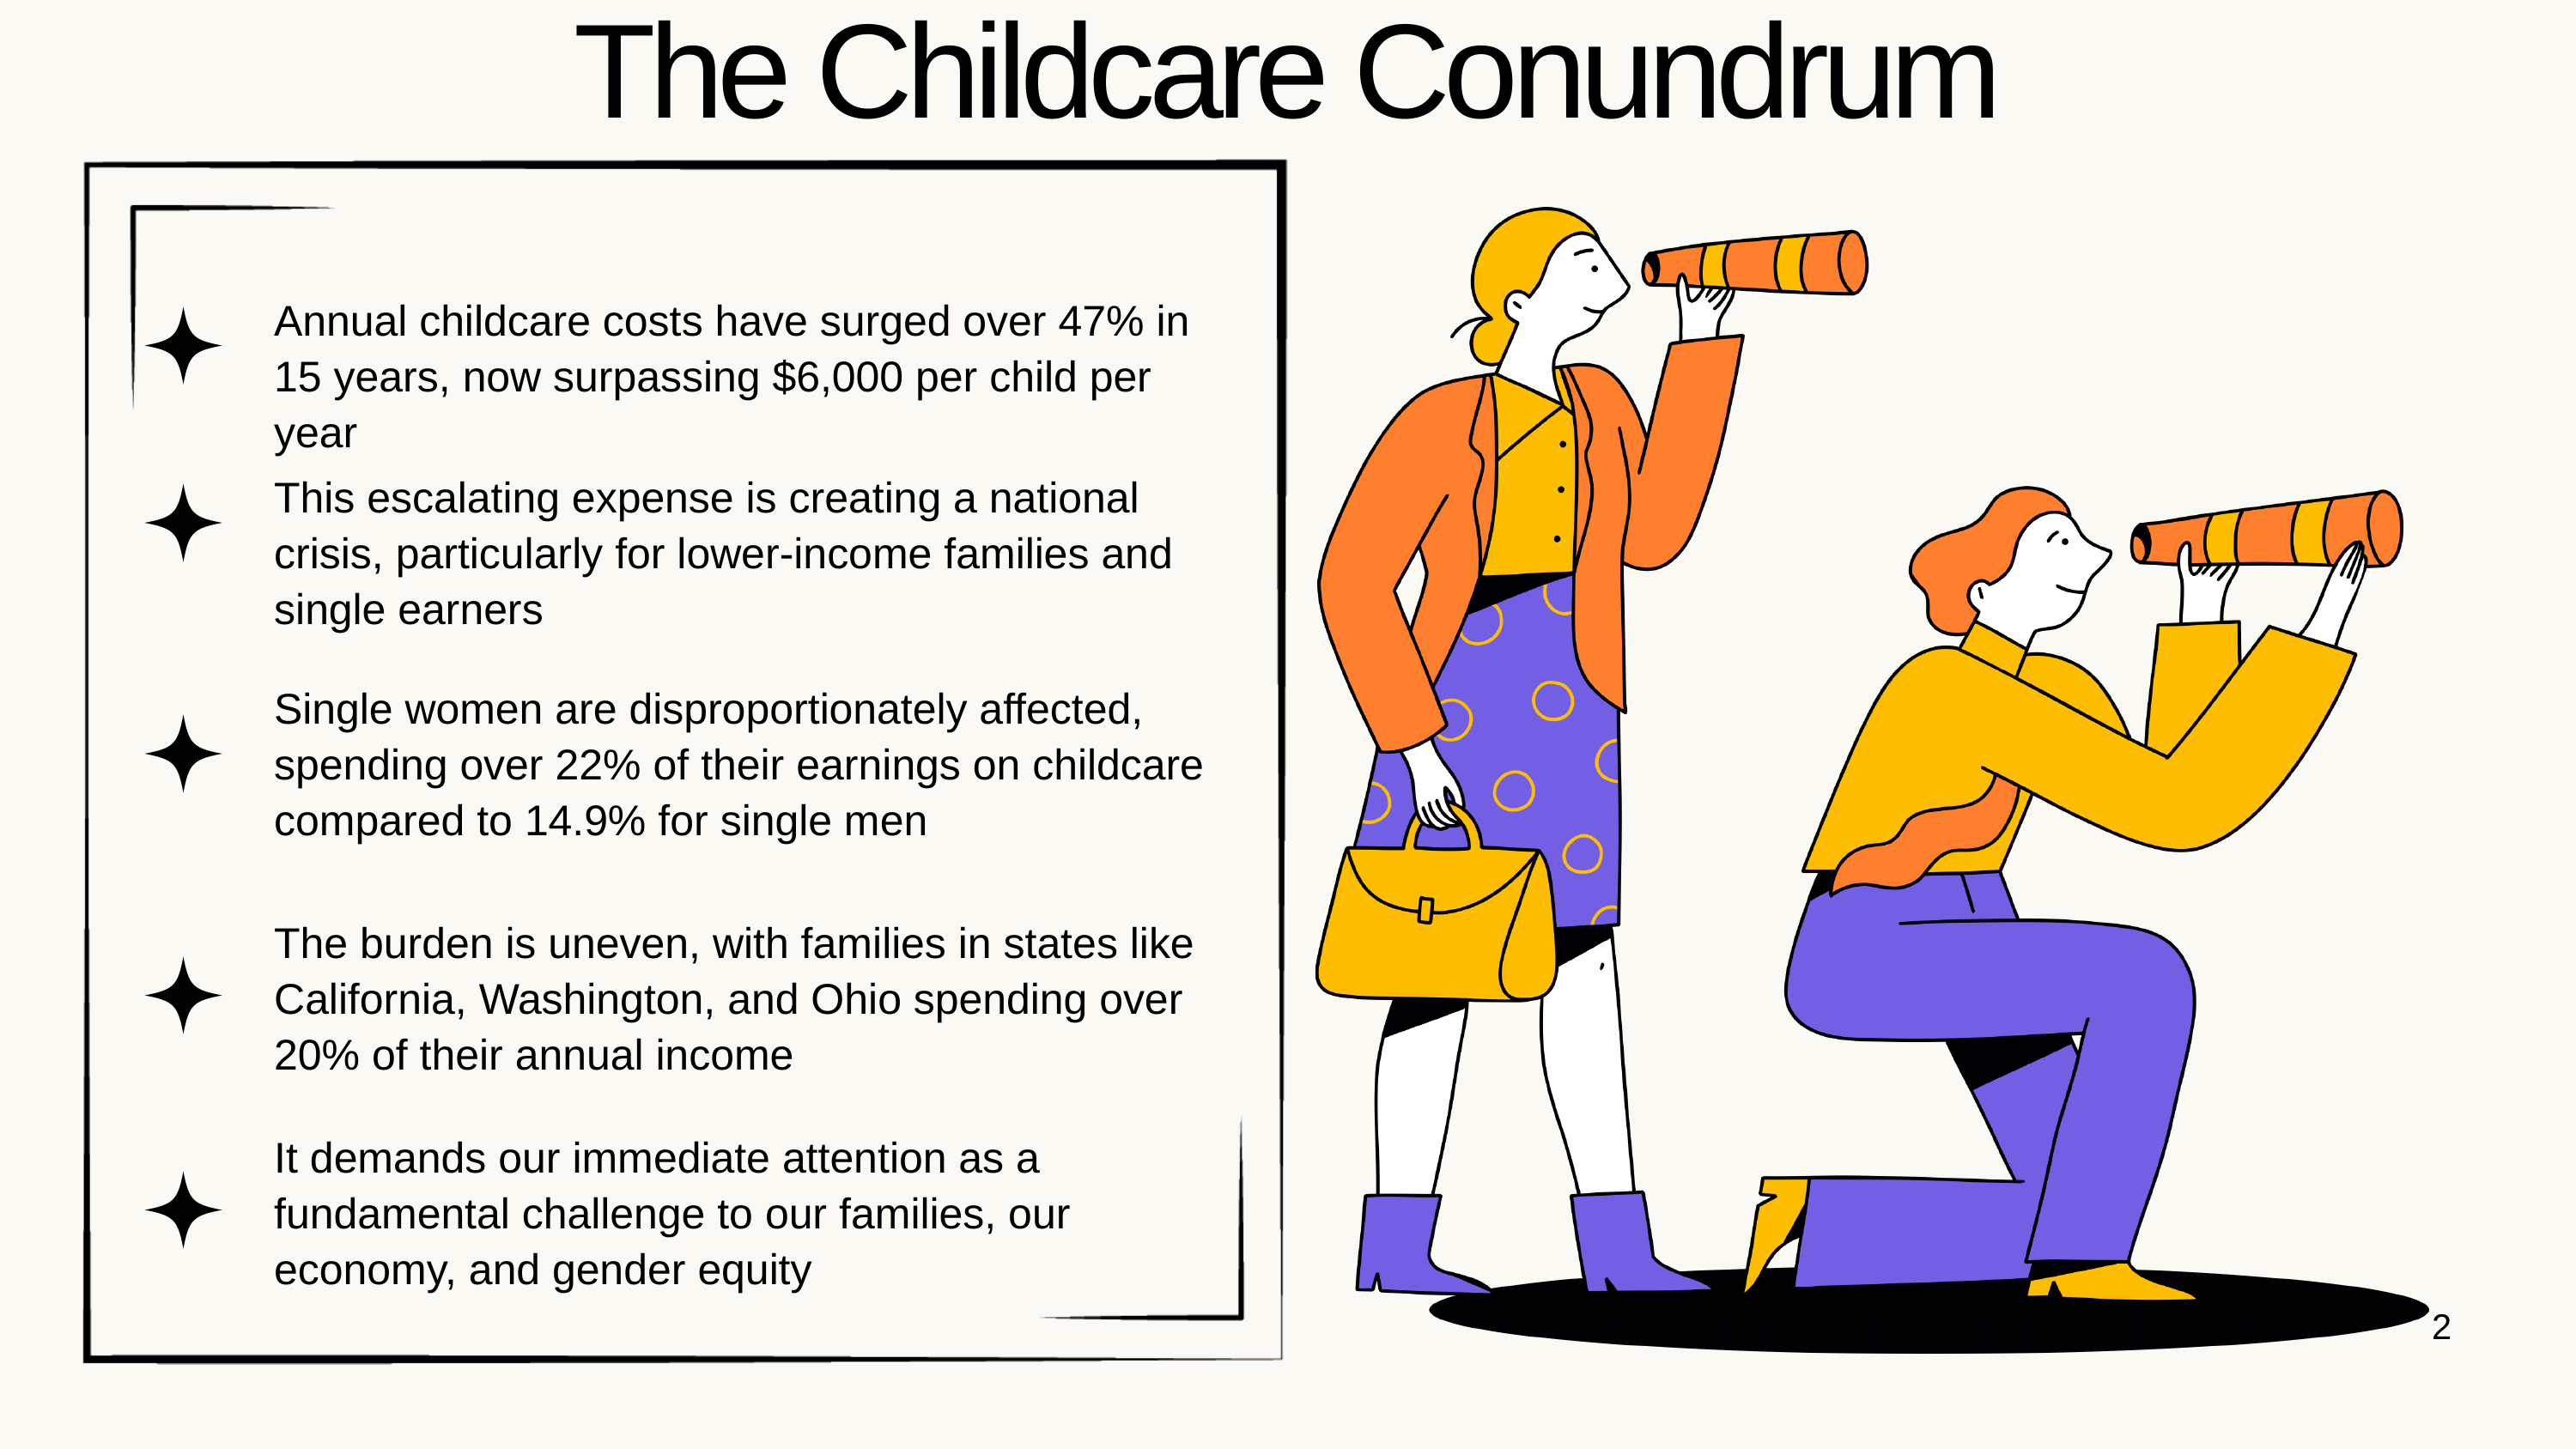

The Childcare Conundrum

Annual childcare costs have surged over 47% in 15 years, now surpassing $6,000 per child per year

This escalating expense is creating a national crisis, particularly for lower-income families and single earners

Single women are disproportionately affected, spending over 22% of their earnings on childcare compared to 14.9% for single men

The burden is uneven, with families in states like California, Washington, and Ohio spending over 20% of their annual income

It demands our immediate attention as a fundamental challenge to our families, our economy, and gender equity

2